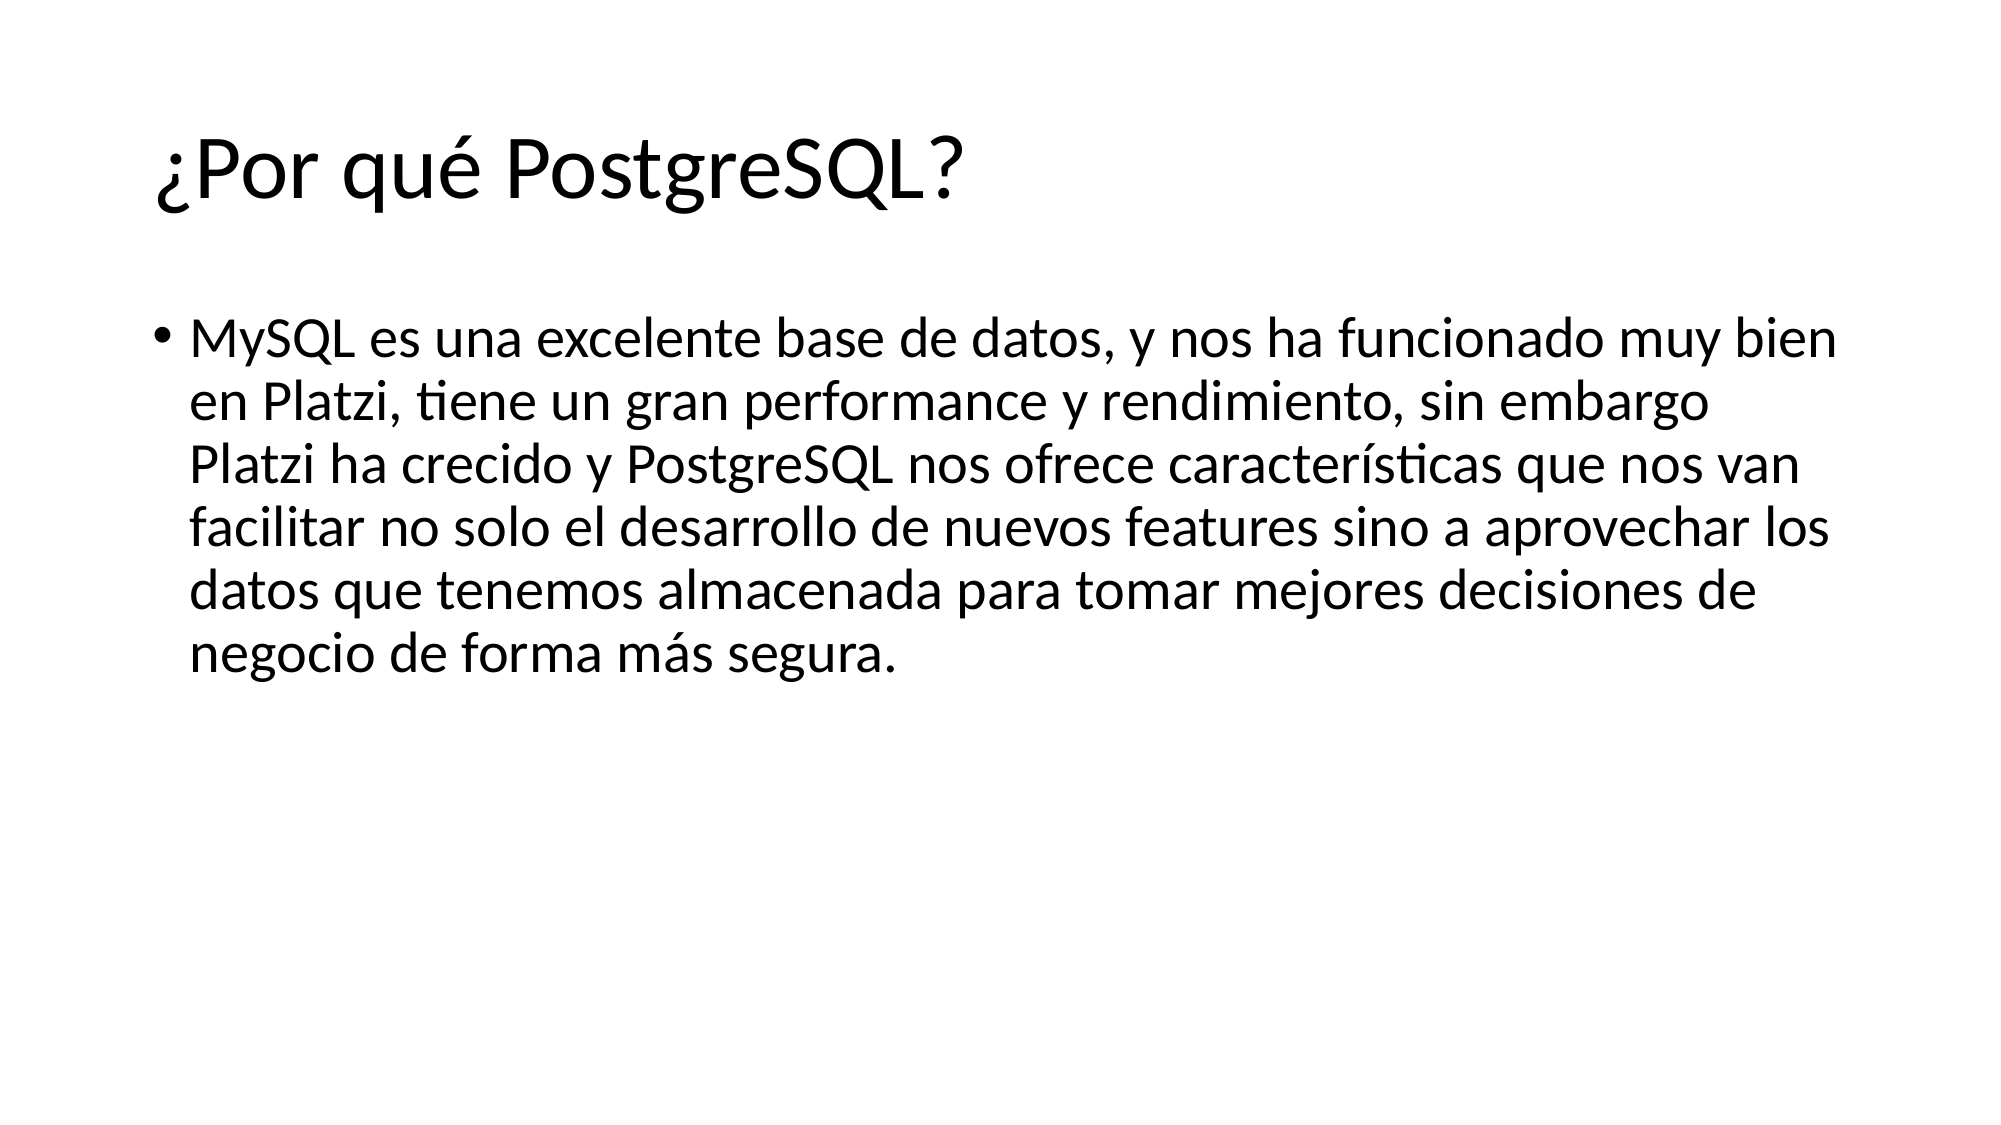

# ¿Por qué PostgreSQL?
MySQL es una excelente base de datos, y nos ha funcionado muy bien en Platzi, tiene un gran performance y rendimiento, sin embargo Platzi ha crecido y PostgreSQL nos ofrece características que nos van facilitar no solo el desarrollo de nuevos features sino a aprovechar los datos que tenemos almacenada para tomar mejores decisiones de negocio de forma más segura.